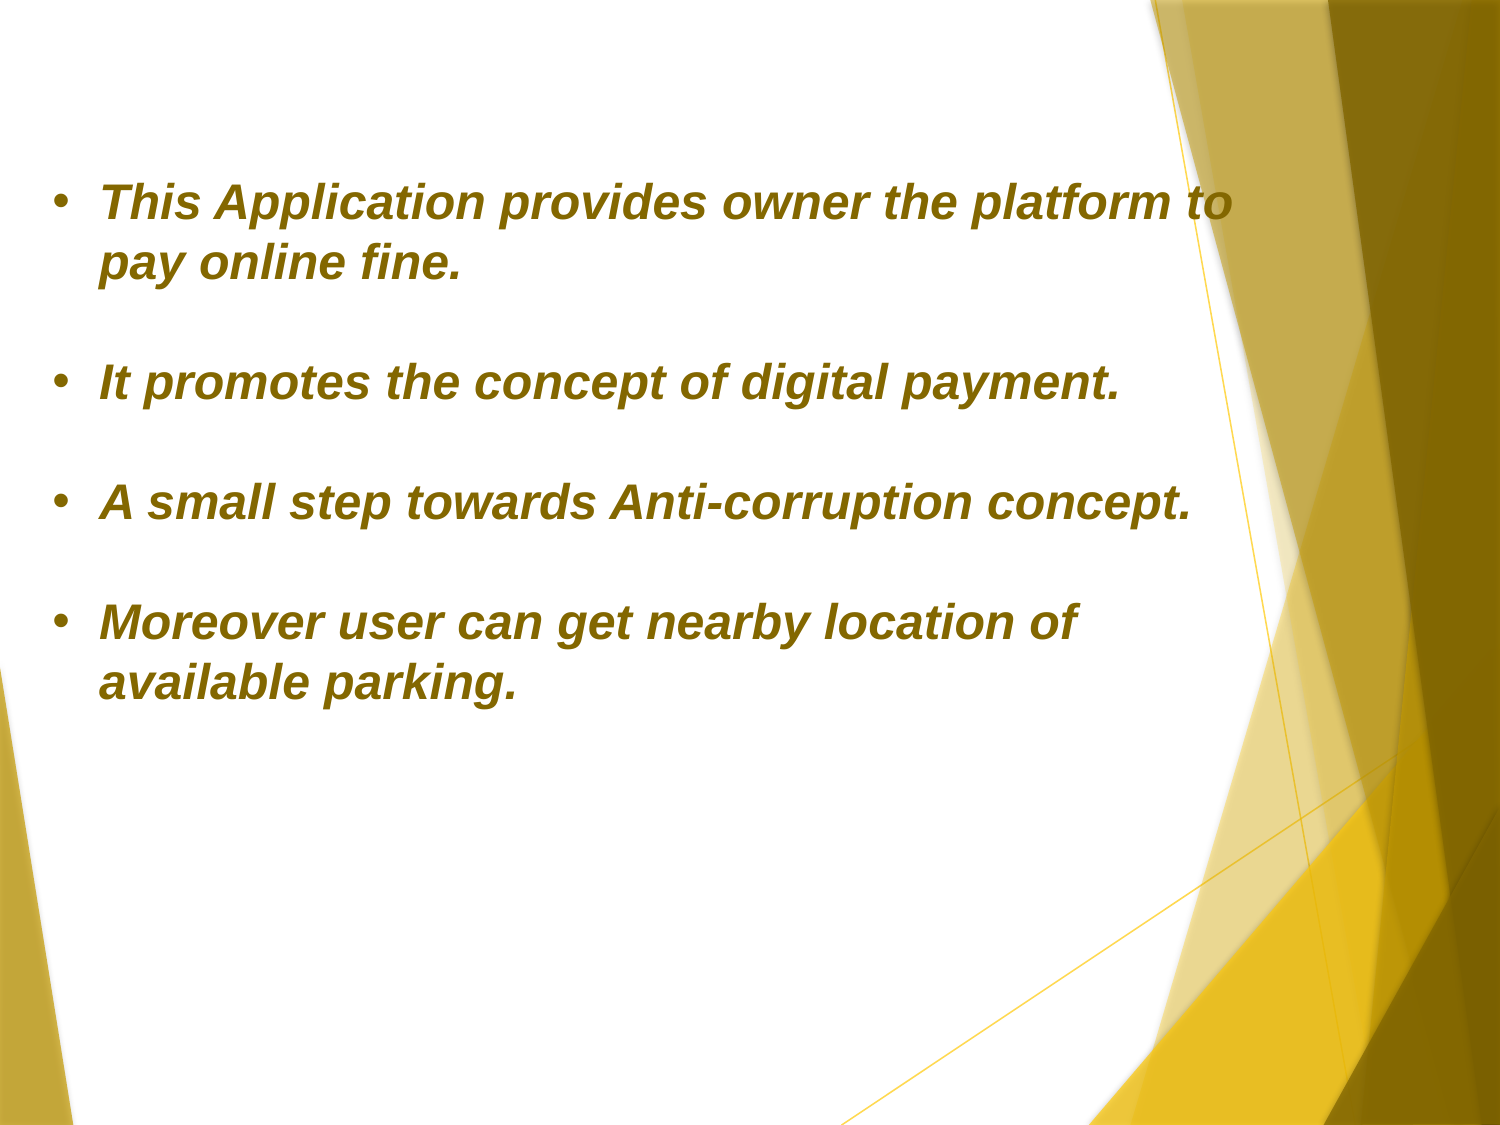

This Application provides owner the platform to pay online fine.

It promotes the concept of digital payment.

A small step towards Anti-corruption concept.

Moreover user can get nearby location of available parking.